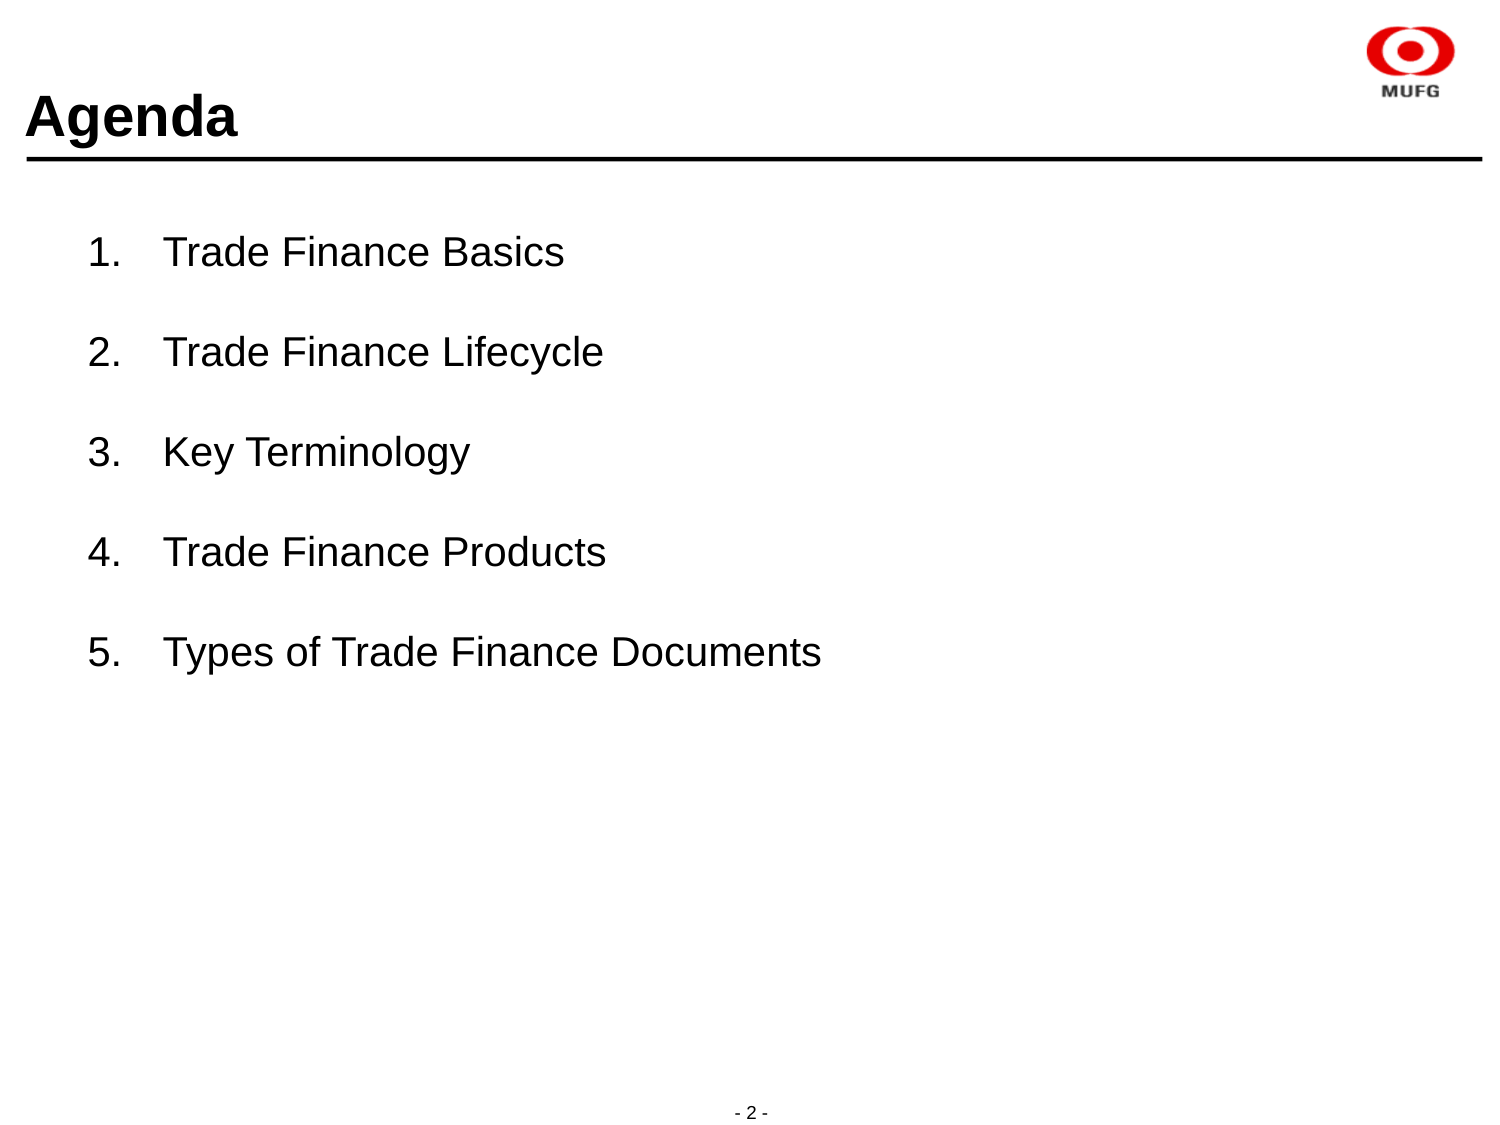

Agenda
Trade Finance Basics

Trade Finance Lifecycle

Key Terminology

Trade Finance Products

Types of Trade Finance Documents

- 2 -